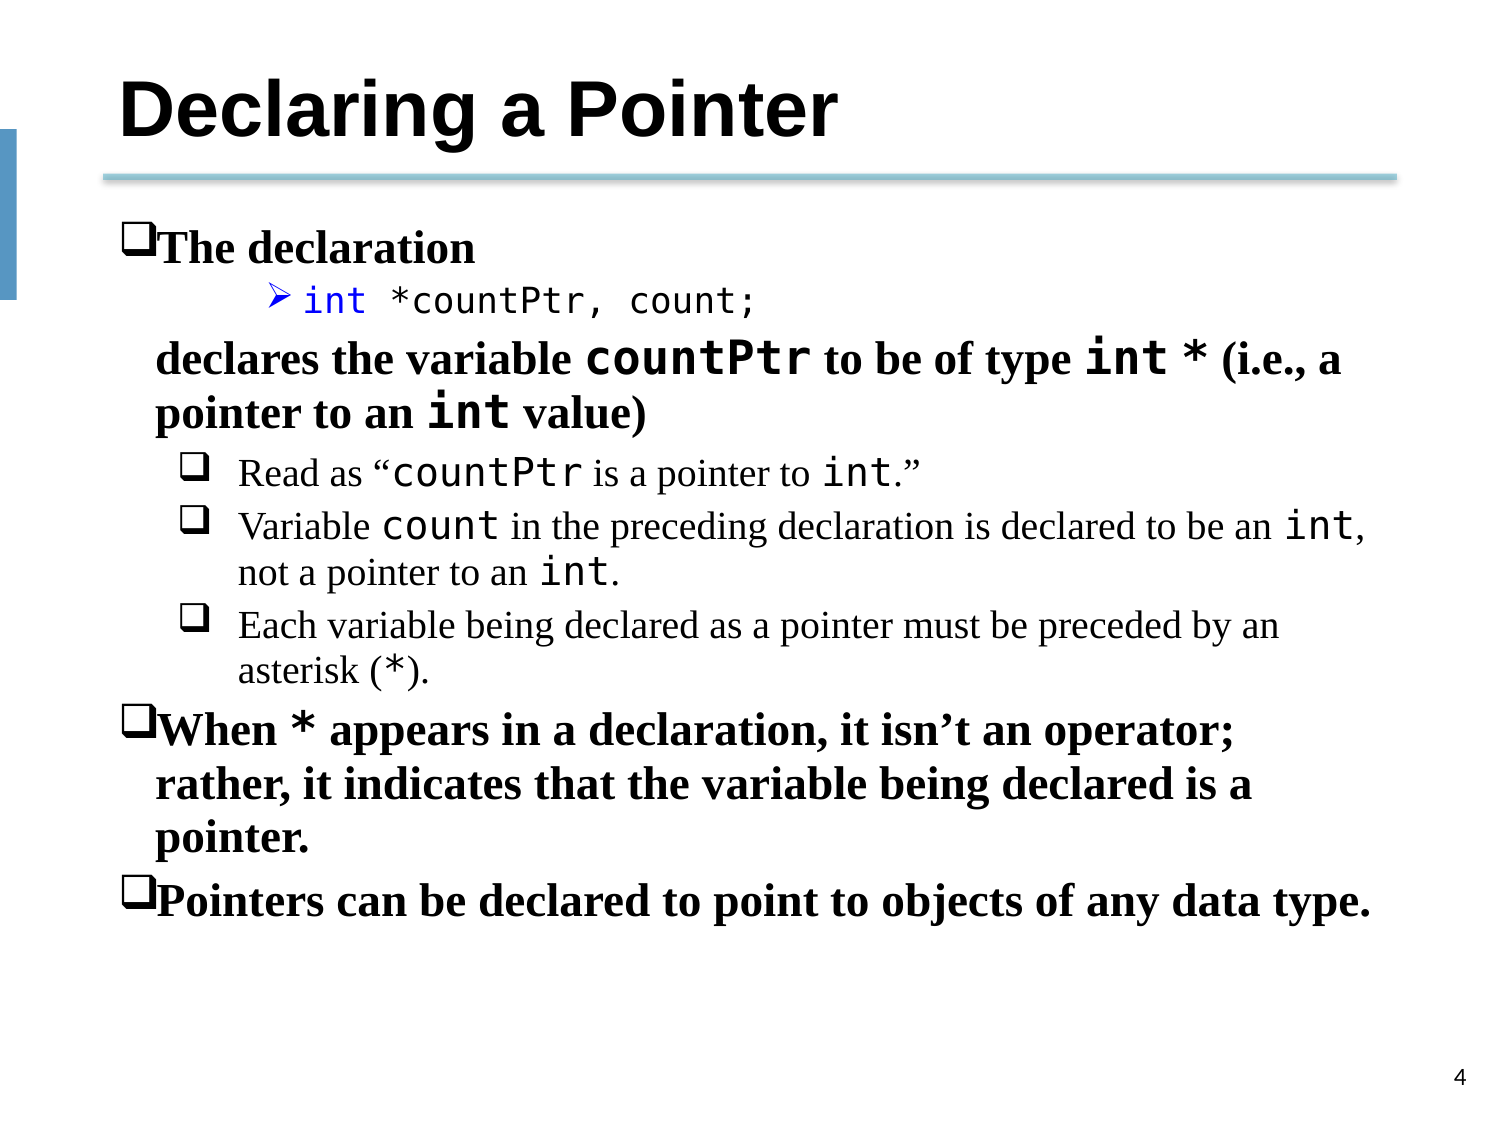

# Declaring a Pointer
The declaration
int *countPtr, count;
	declares the variable countPtr to be of type int * (i.e., a pointer to an int value)
Read as “countPtr is a pointer to int.”
Variable count in the preceding declaration is declared to be an int, not a pointer to an int.
Each variable being declared as a pointer must be preceded by an asterisk (*).
When * appears in a declaration, it isn’t an operator; rather, it indicates that the variable being declared is a pointer.
Pointers can be declared to point to objects of any data type.

4